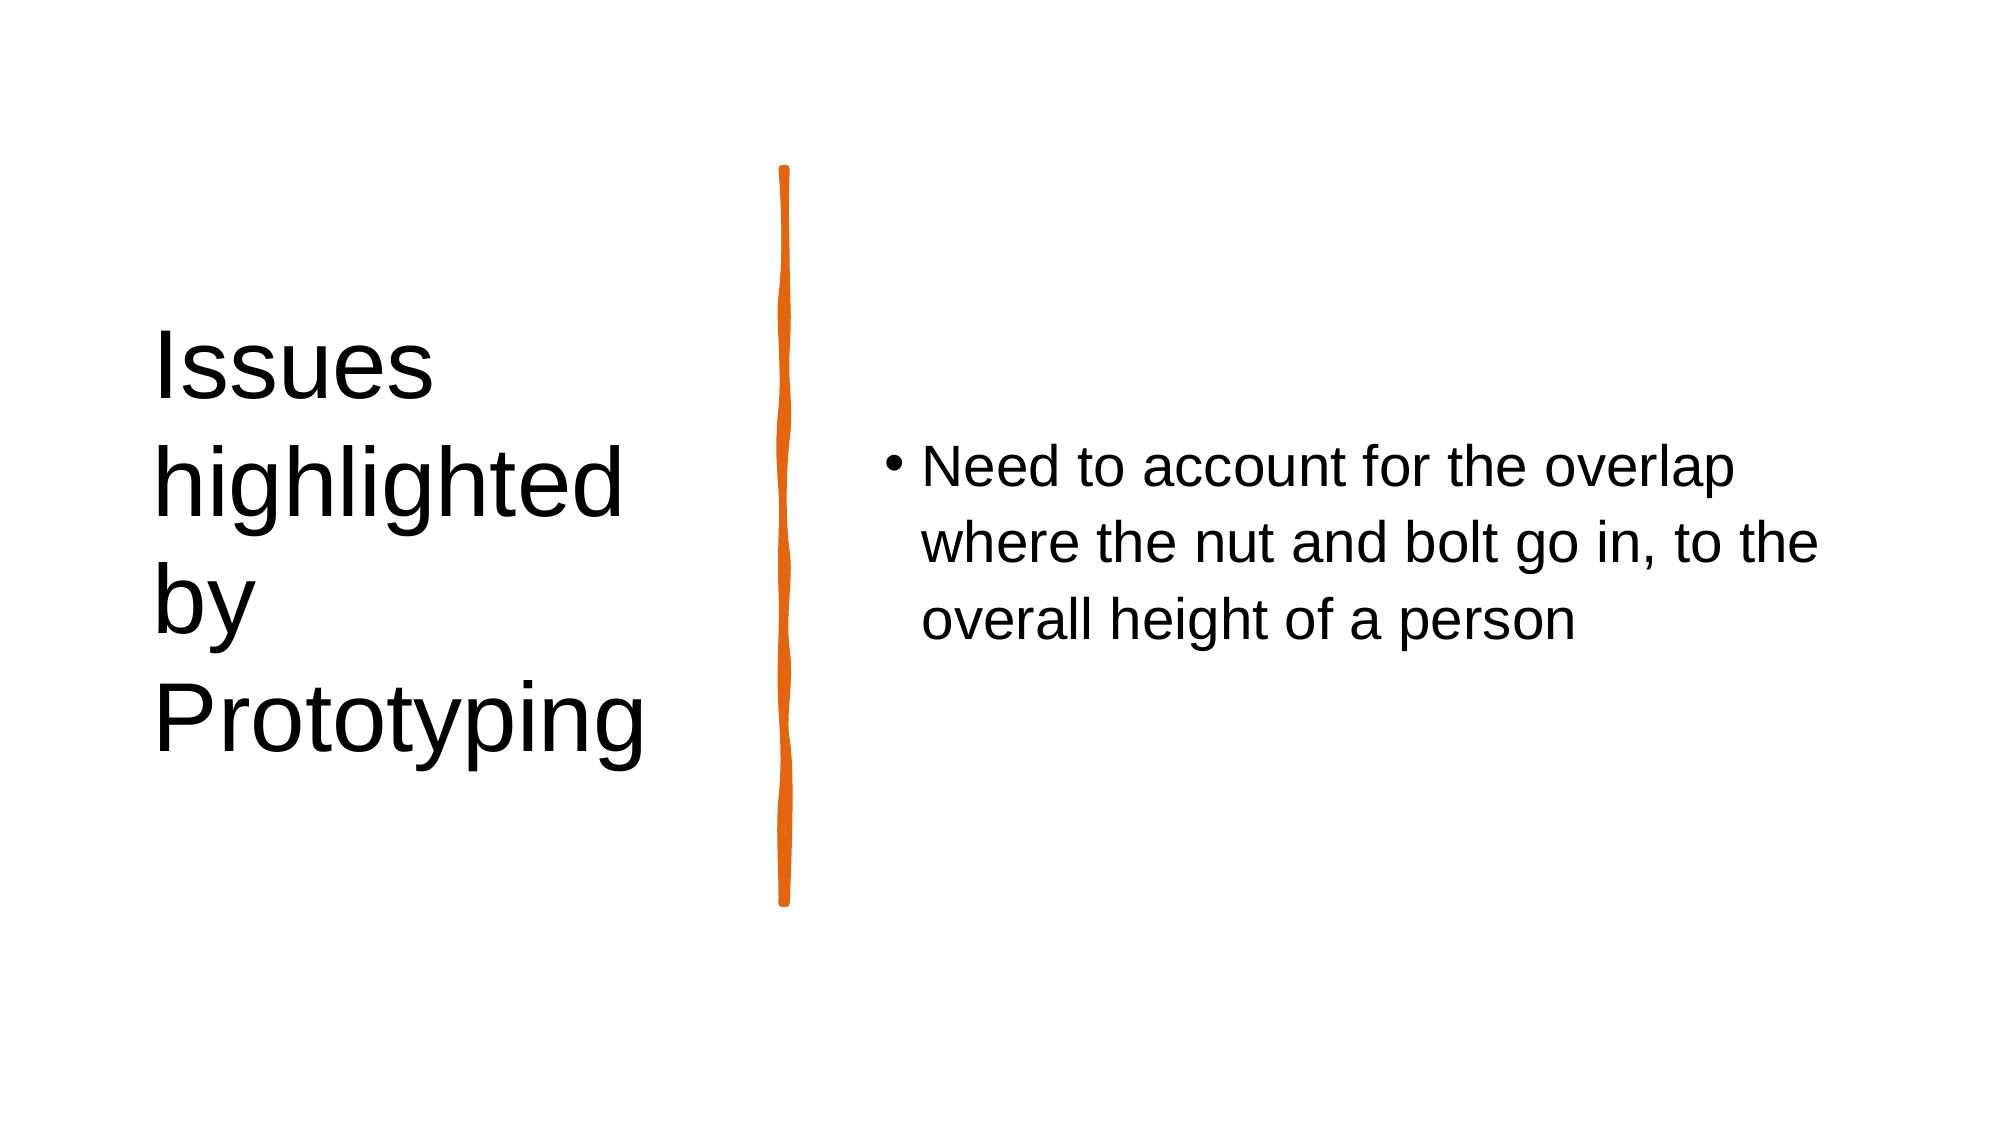

# Issues highlighted by Prototyping
Need to account for the overlap where the nut and bolt go in, to the overall height of a person